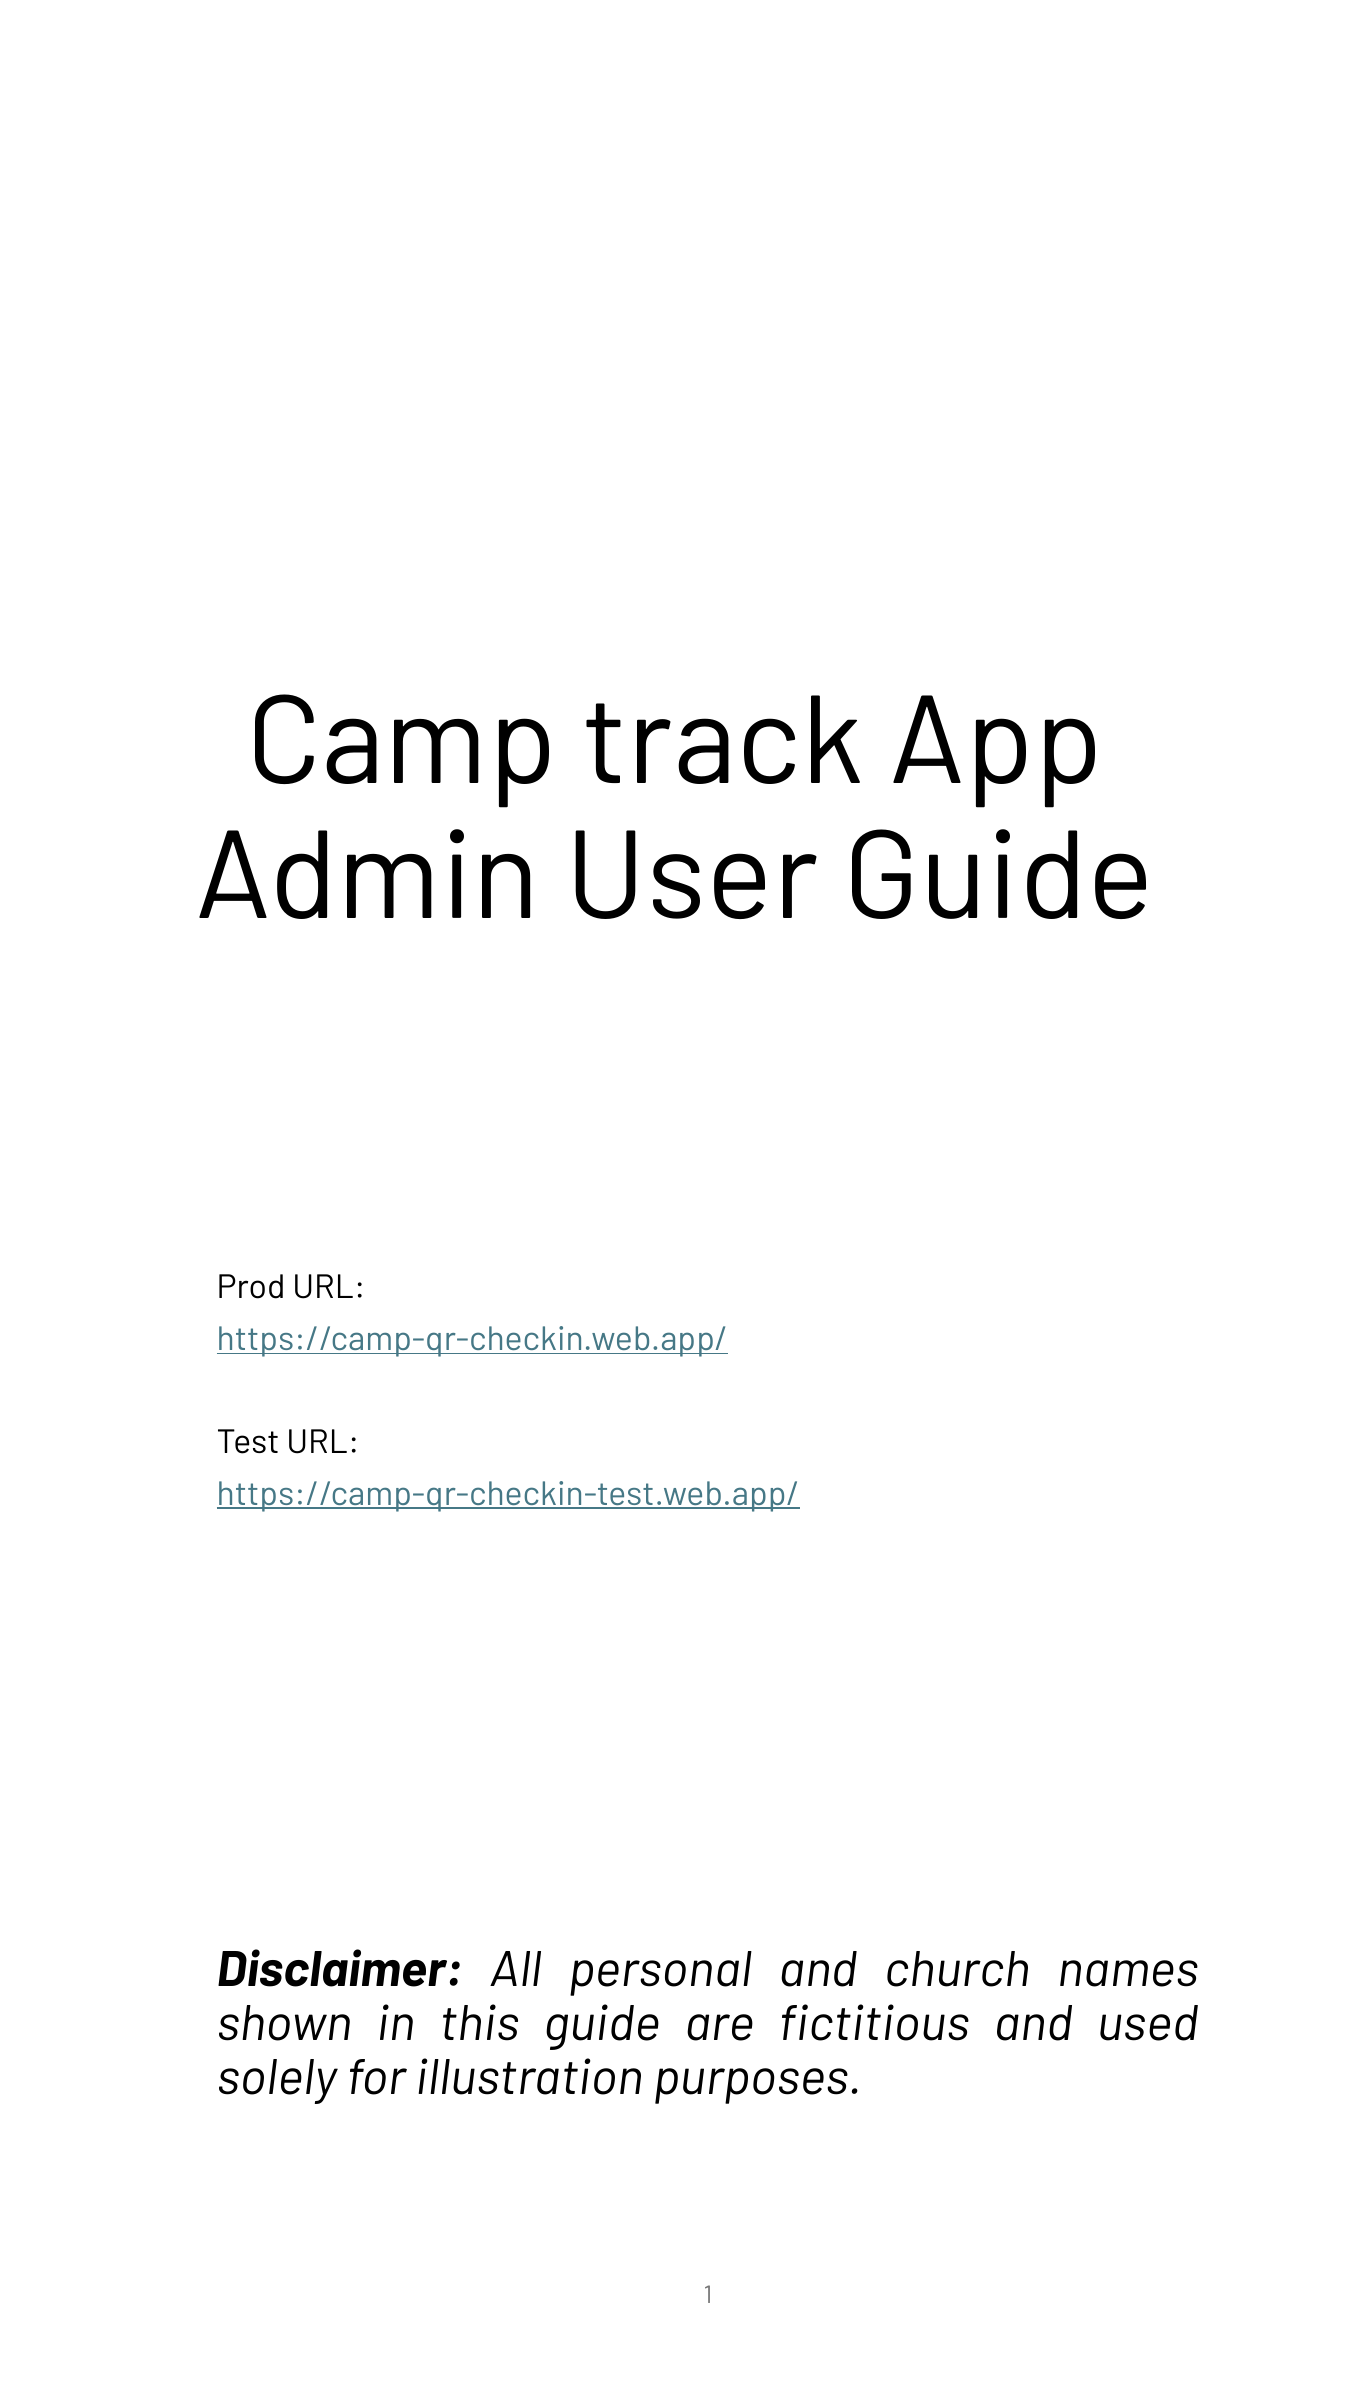

# Camp track App Admin User Guide
Prod URL:
https://camp-qr-checkin.web.app/

Test URL:
https://camp-qr-checkin-test.web.app/
Disclaimer: All personal and church names shown in this guide are fictitious and used solely for illustration purposes.
1